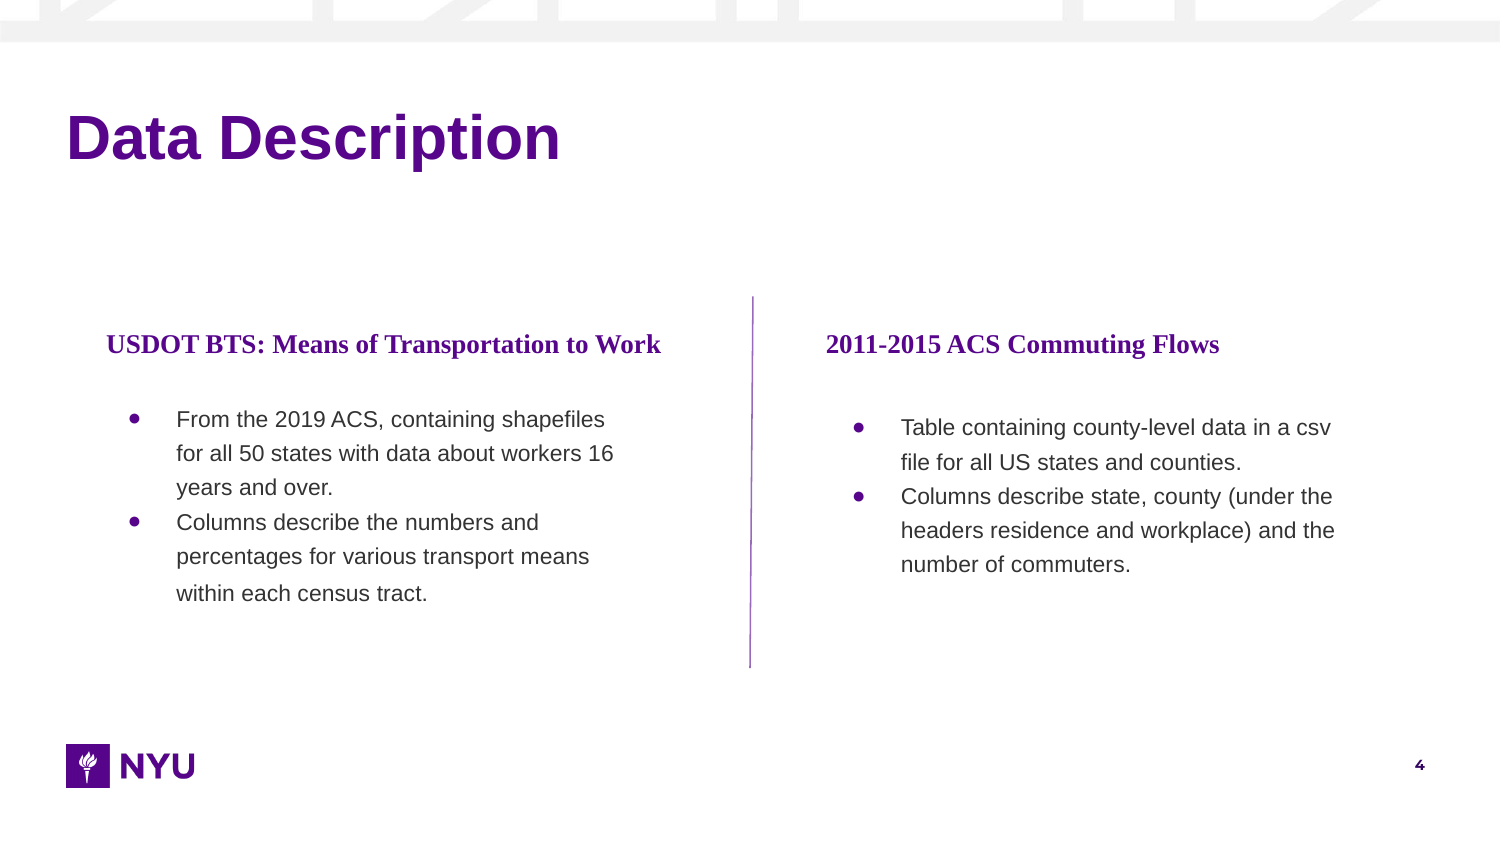

# Data Description
USDOT BTS: Means of Transportation to Work

From the 2019 ACS, containing shapefiles for all 50 states with data about workers 16 years and over.
Columns describe the numbers and percentages for various transport means within each census tract.

2011-2015 ACS Commuting Flows

Table containing county-level data in a csv file for all US states and counties.
Columns describe state, county (under the headers residence and workplace) and the number of commuters.